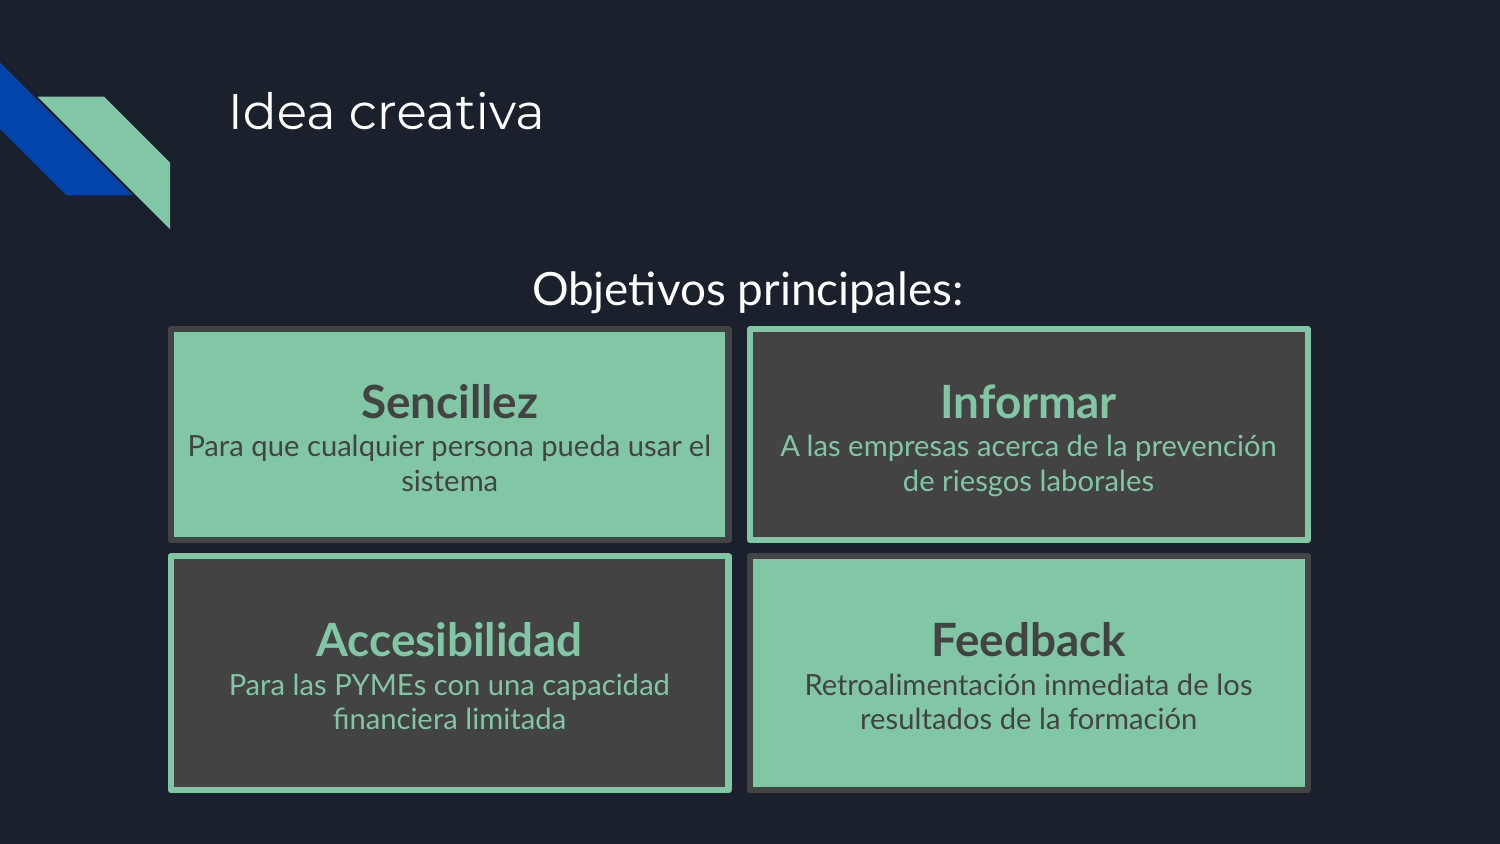

# Idea creativa
Objetivos principales:

Sencillez
Para que cualquier persona pueda usar el sistema
Informar
A las empresas acerca de la prevención de riesgos laborales
Accesibilidad
Para las PYMEs con una capacidad financiera limitada
Feedback
Retroalimentación inmediata de los resultados de la formación